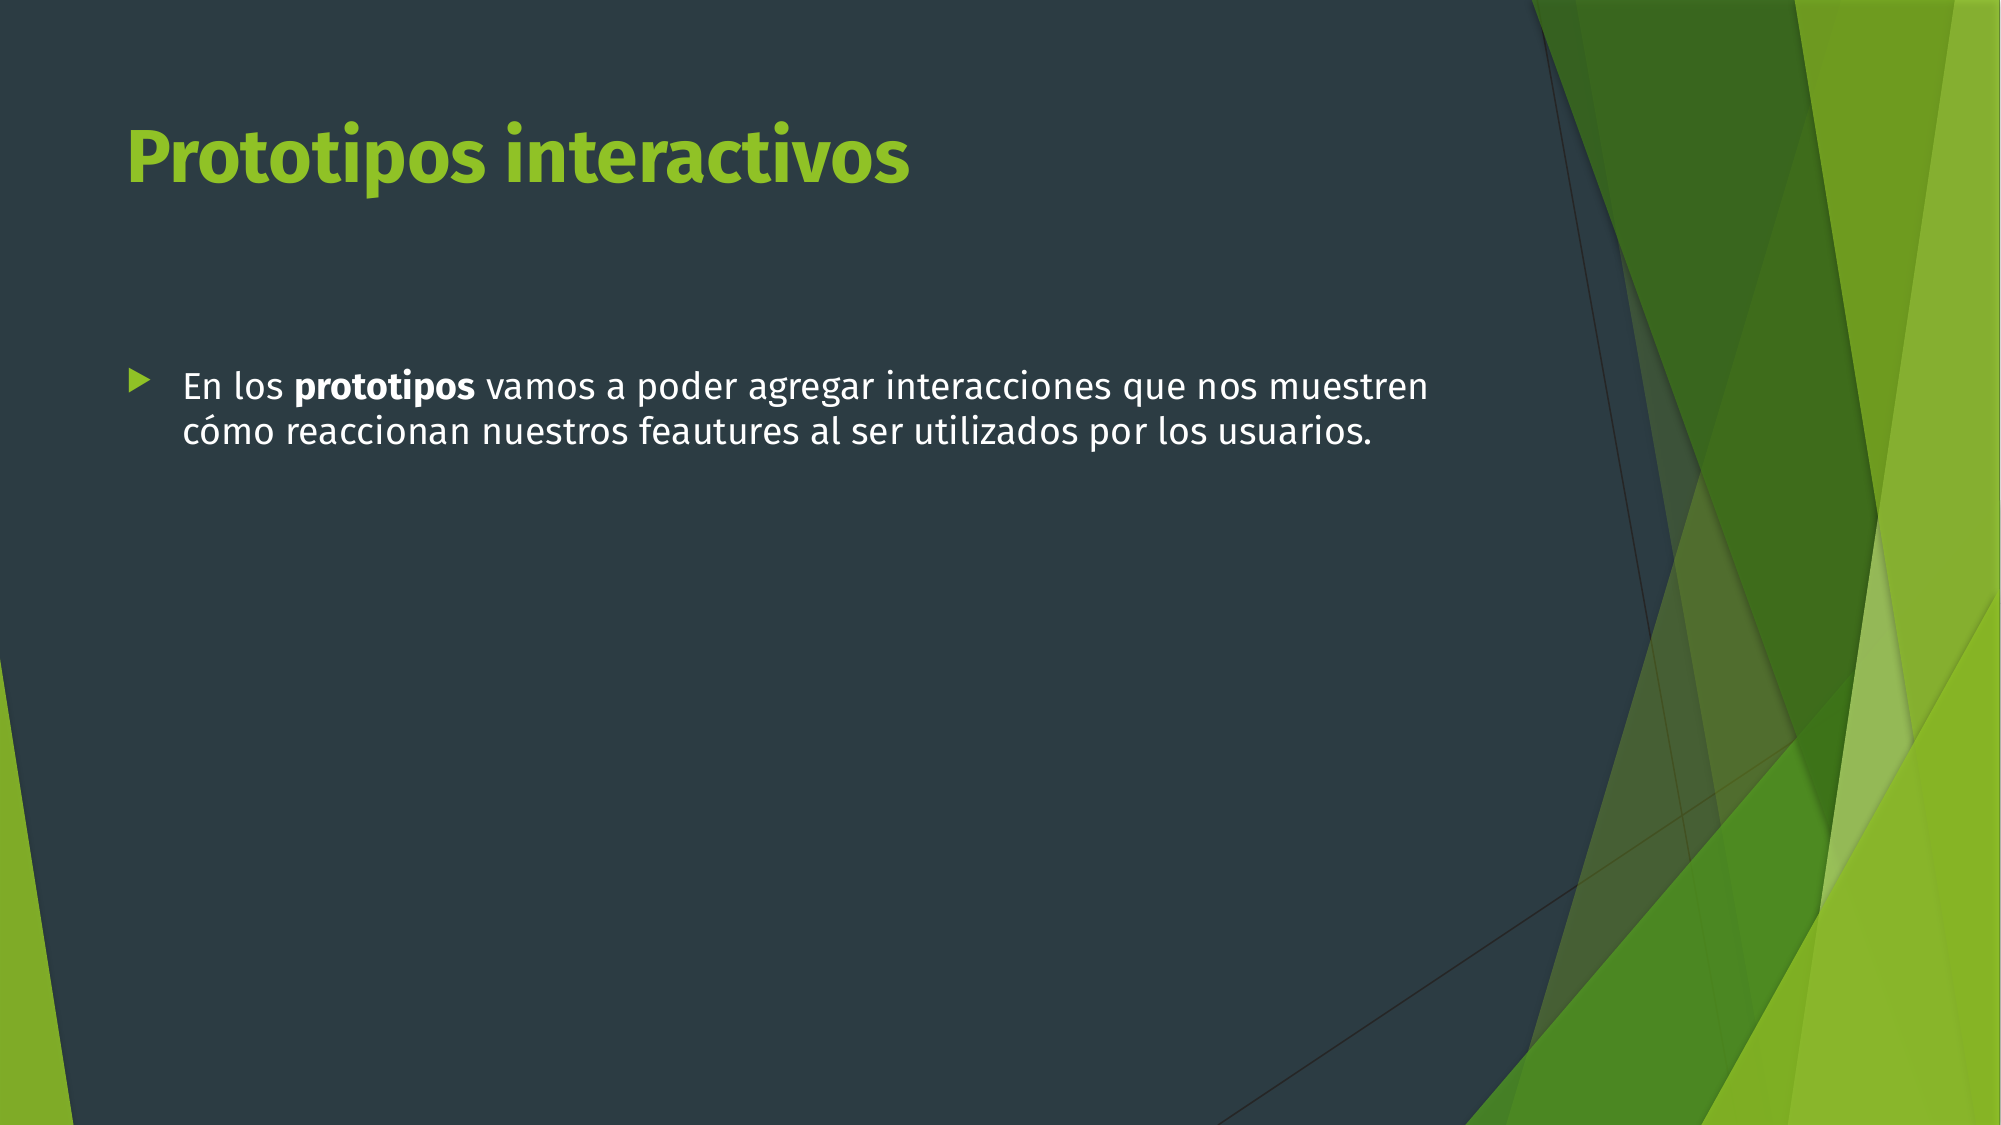

# Prototipos interactivos
En los prototipos vamos a poder agregar interacciones que nos muestren cómo reaccionan nuestros feautures al ser utilizados por los usuarios.